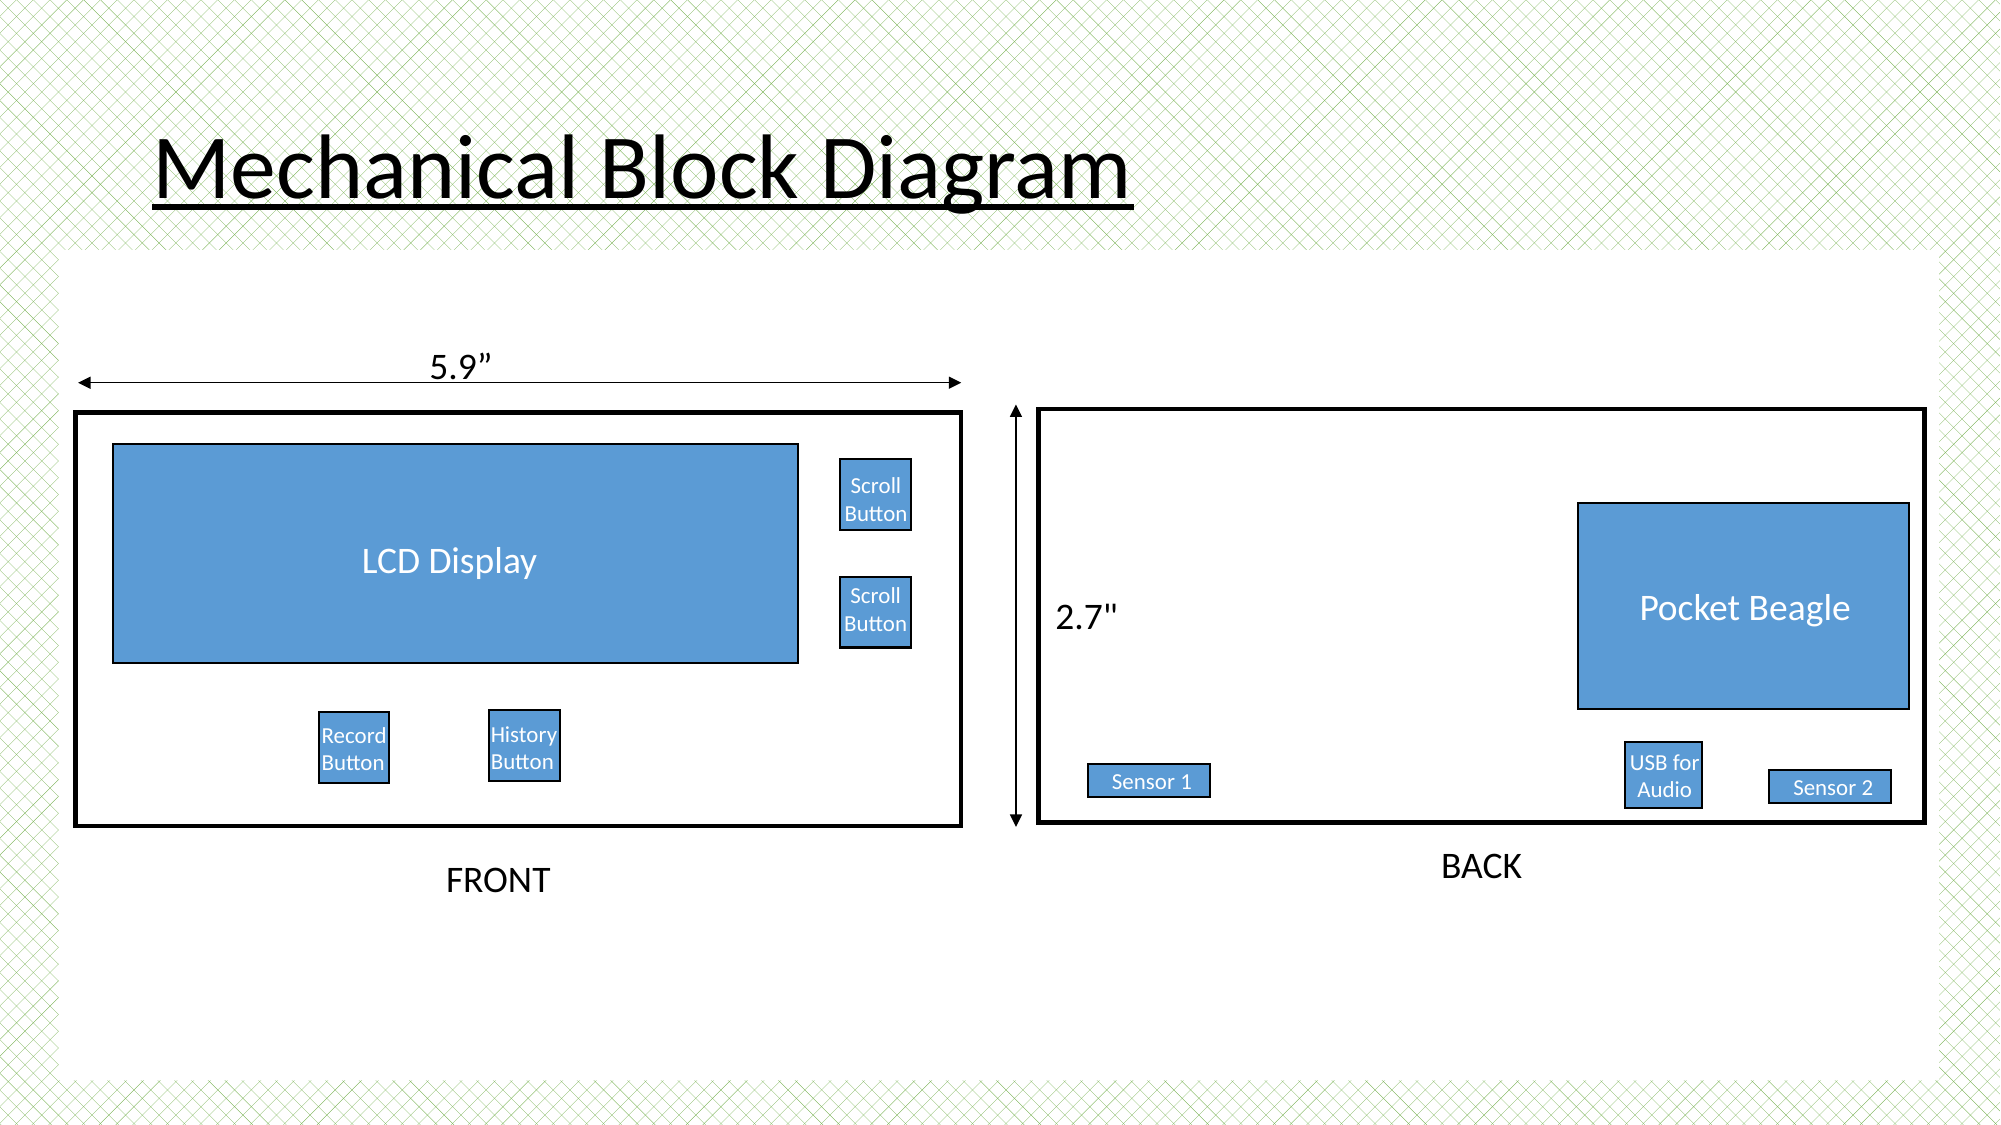

Mechanical Block Diagram

5.9”

Scroll Button

LCD Display
Scroll Button
Pocket Beagle

2.7"

History Button
Record Button
USB for Audio

Sensor 1

Sensor 2

BACK
FRONT